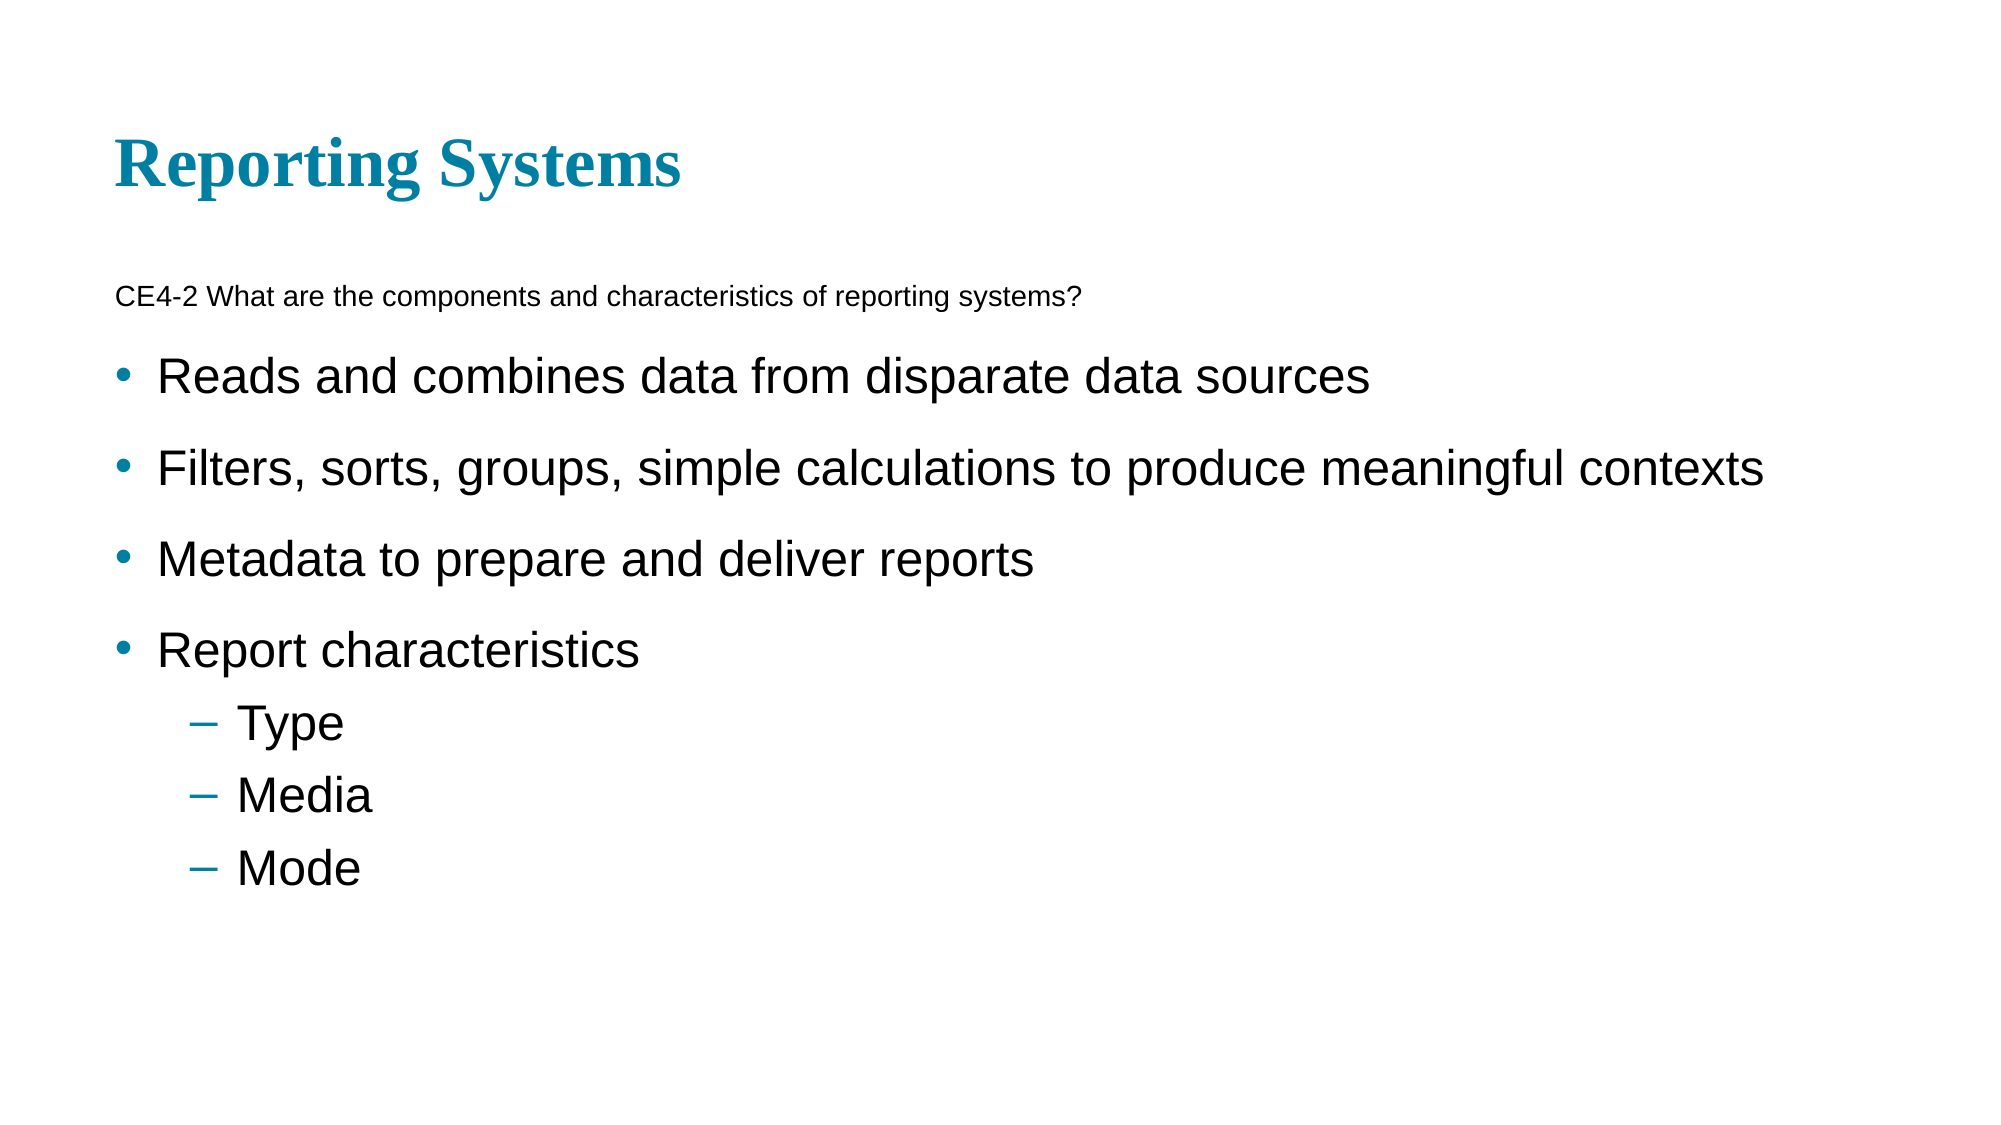

# Reporting Systems
CE 4-2 What are the components and characteristics of reporting systems?
Reads and combines data from disparate data sources
Filters, sorts, groups, simple calculations to produce meaningful contexts
Metadata to prepare and deliver reports
Report characteristics
Type
Media
Mode